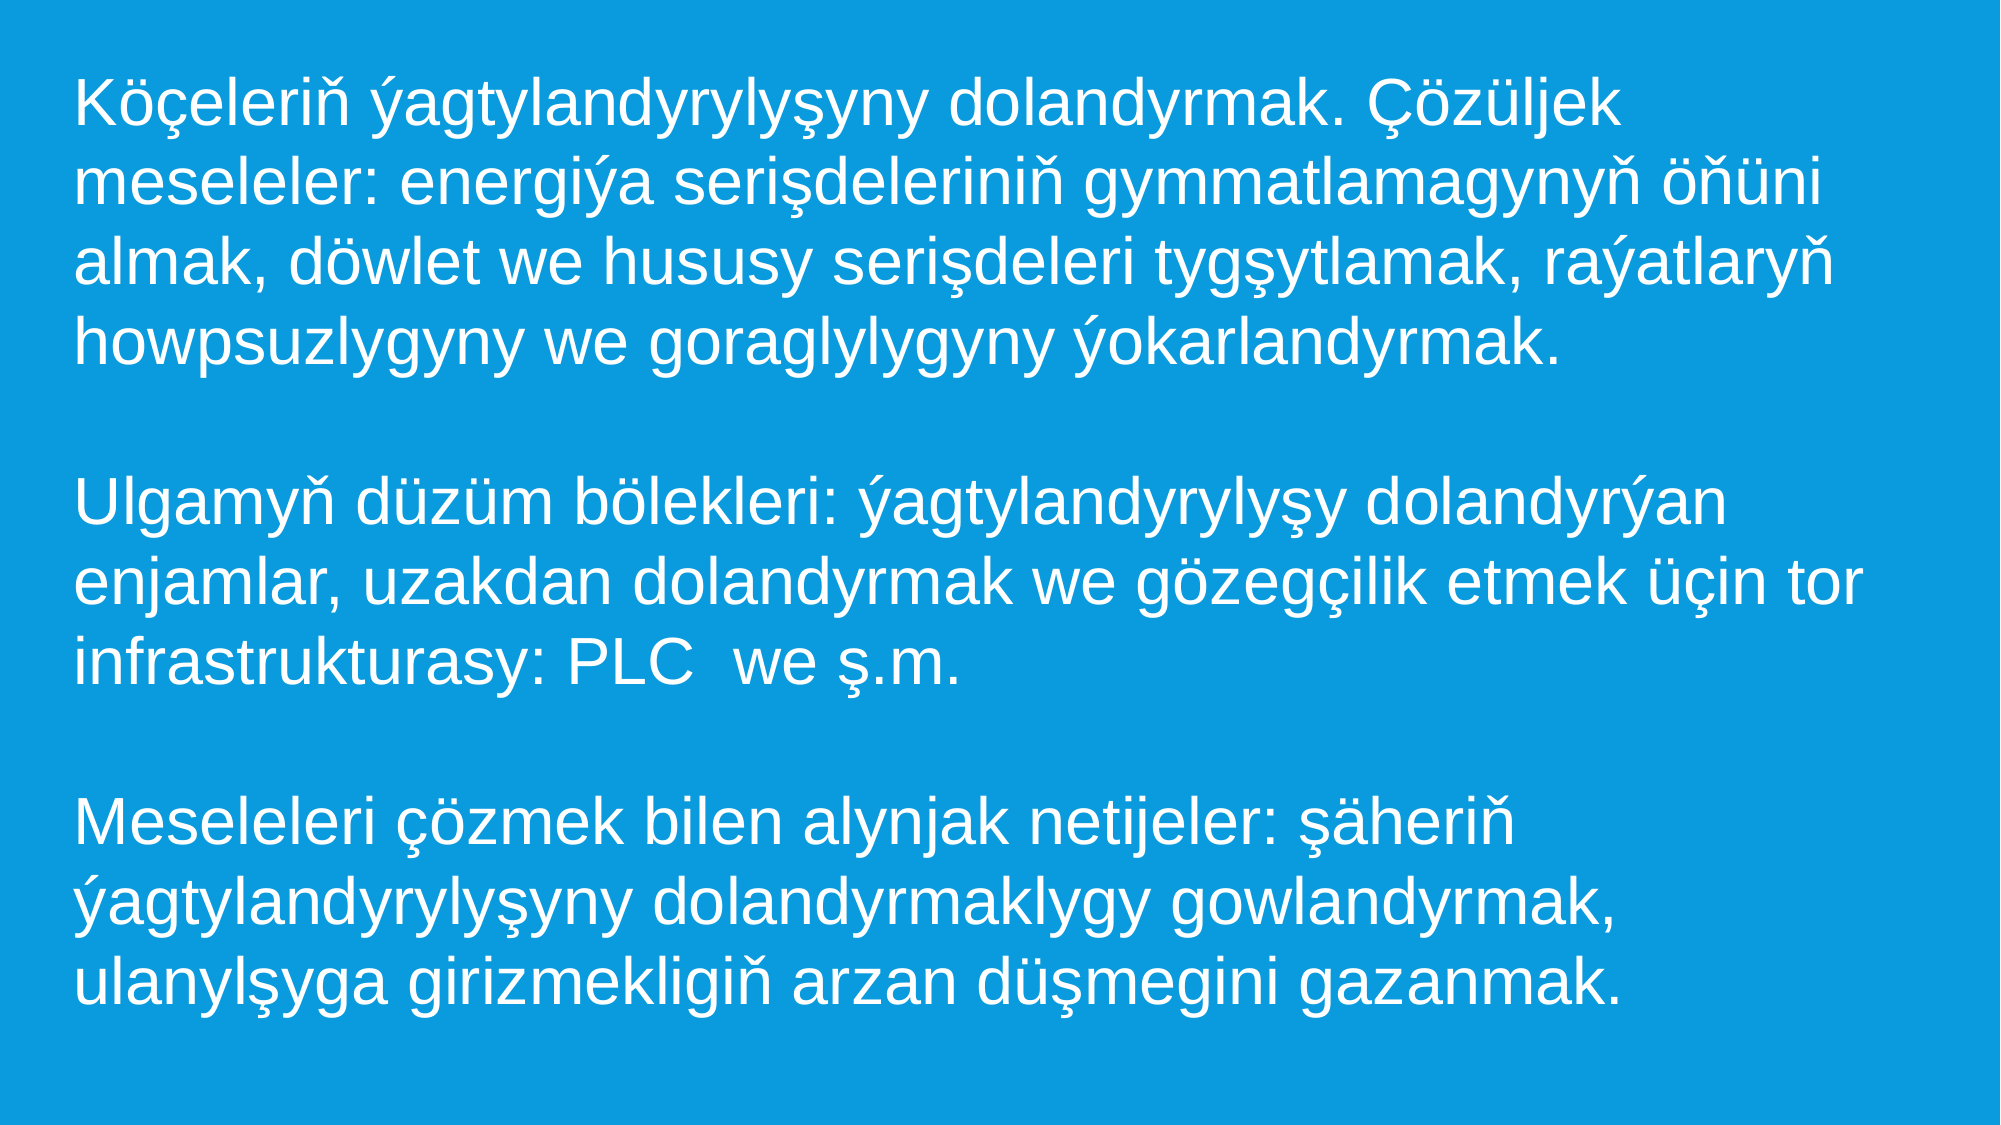

Köçeleriň ýagtylandyrylyşyny dolandyrmak. Çözüljek meseleler: energiýa serişdeleriniň gymmatlamagynyň öňüni almak, döwlet we hususy serişdeleri tygşytlamak, raýatlaryň howpsuzlygyny we goraglylygyny ýokarlandyrmak.

Ulgamyň düzüm bölekleri: ýagtylandyrylyşy dolandyrýan enjamlar, uzakdan dolandyrmak we gözegçilik etmek üçin tor infrastrukturasy: PLC  we ş.m.

Meseleleri çözmek bilen alynjak netijeler: şäheriň ýagtylandyrylyşyny dolandyrmaklygy gowlandyrmak, ulanylşyga girizmekligiň arzan düşmegini gazanmak.